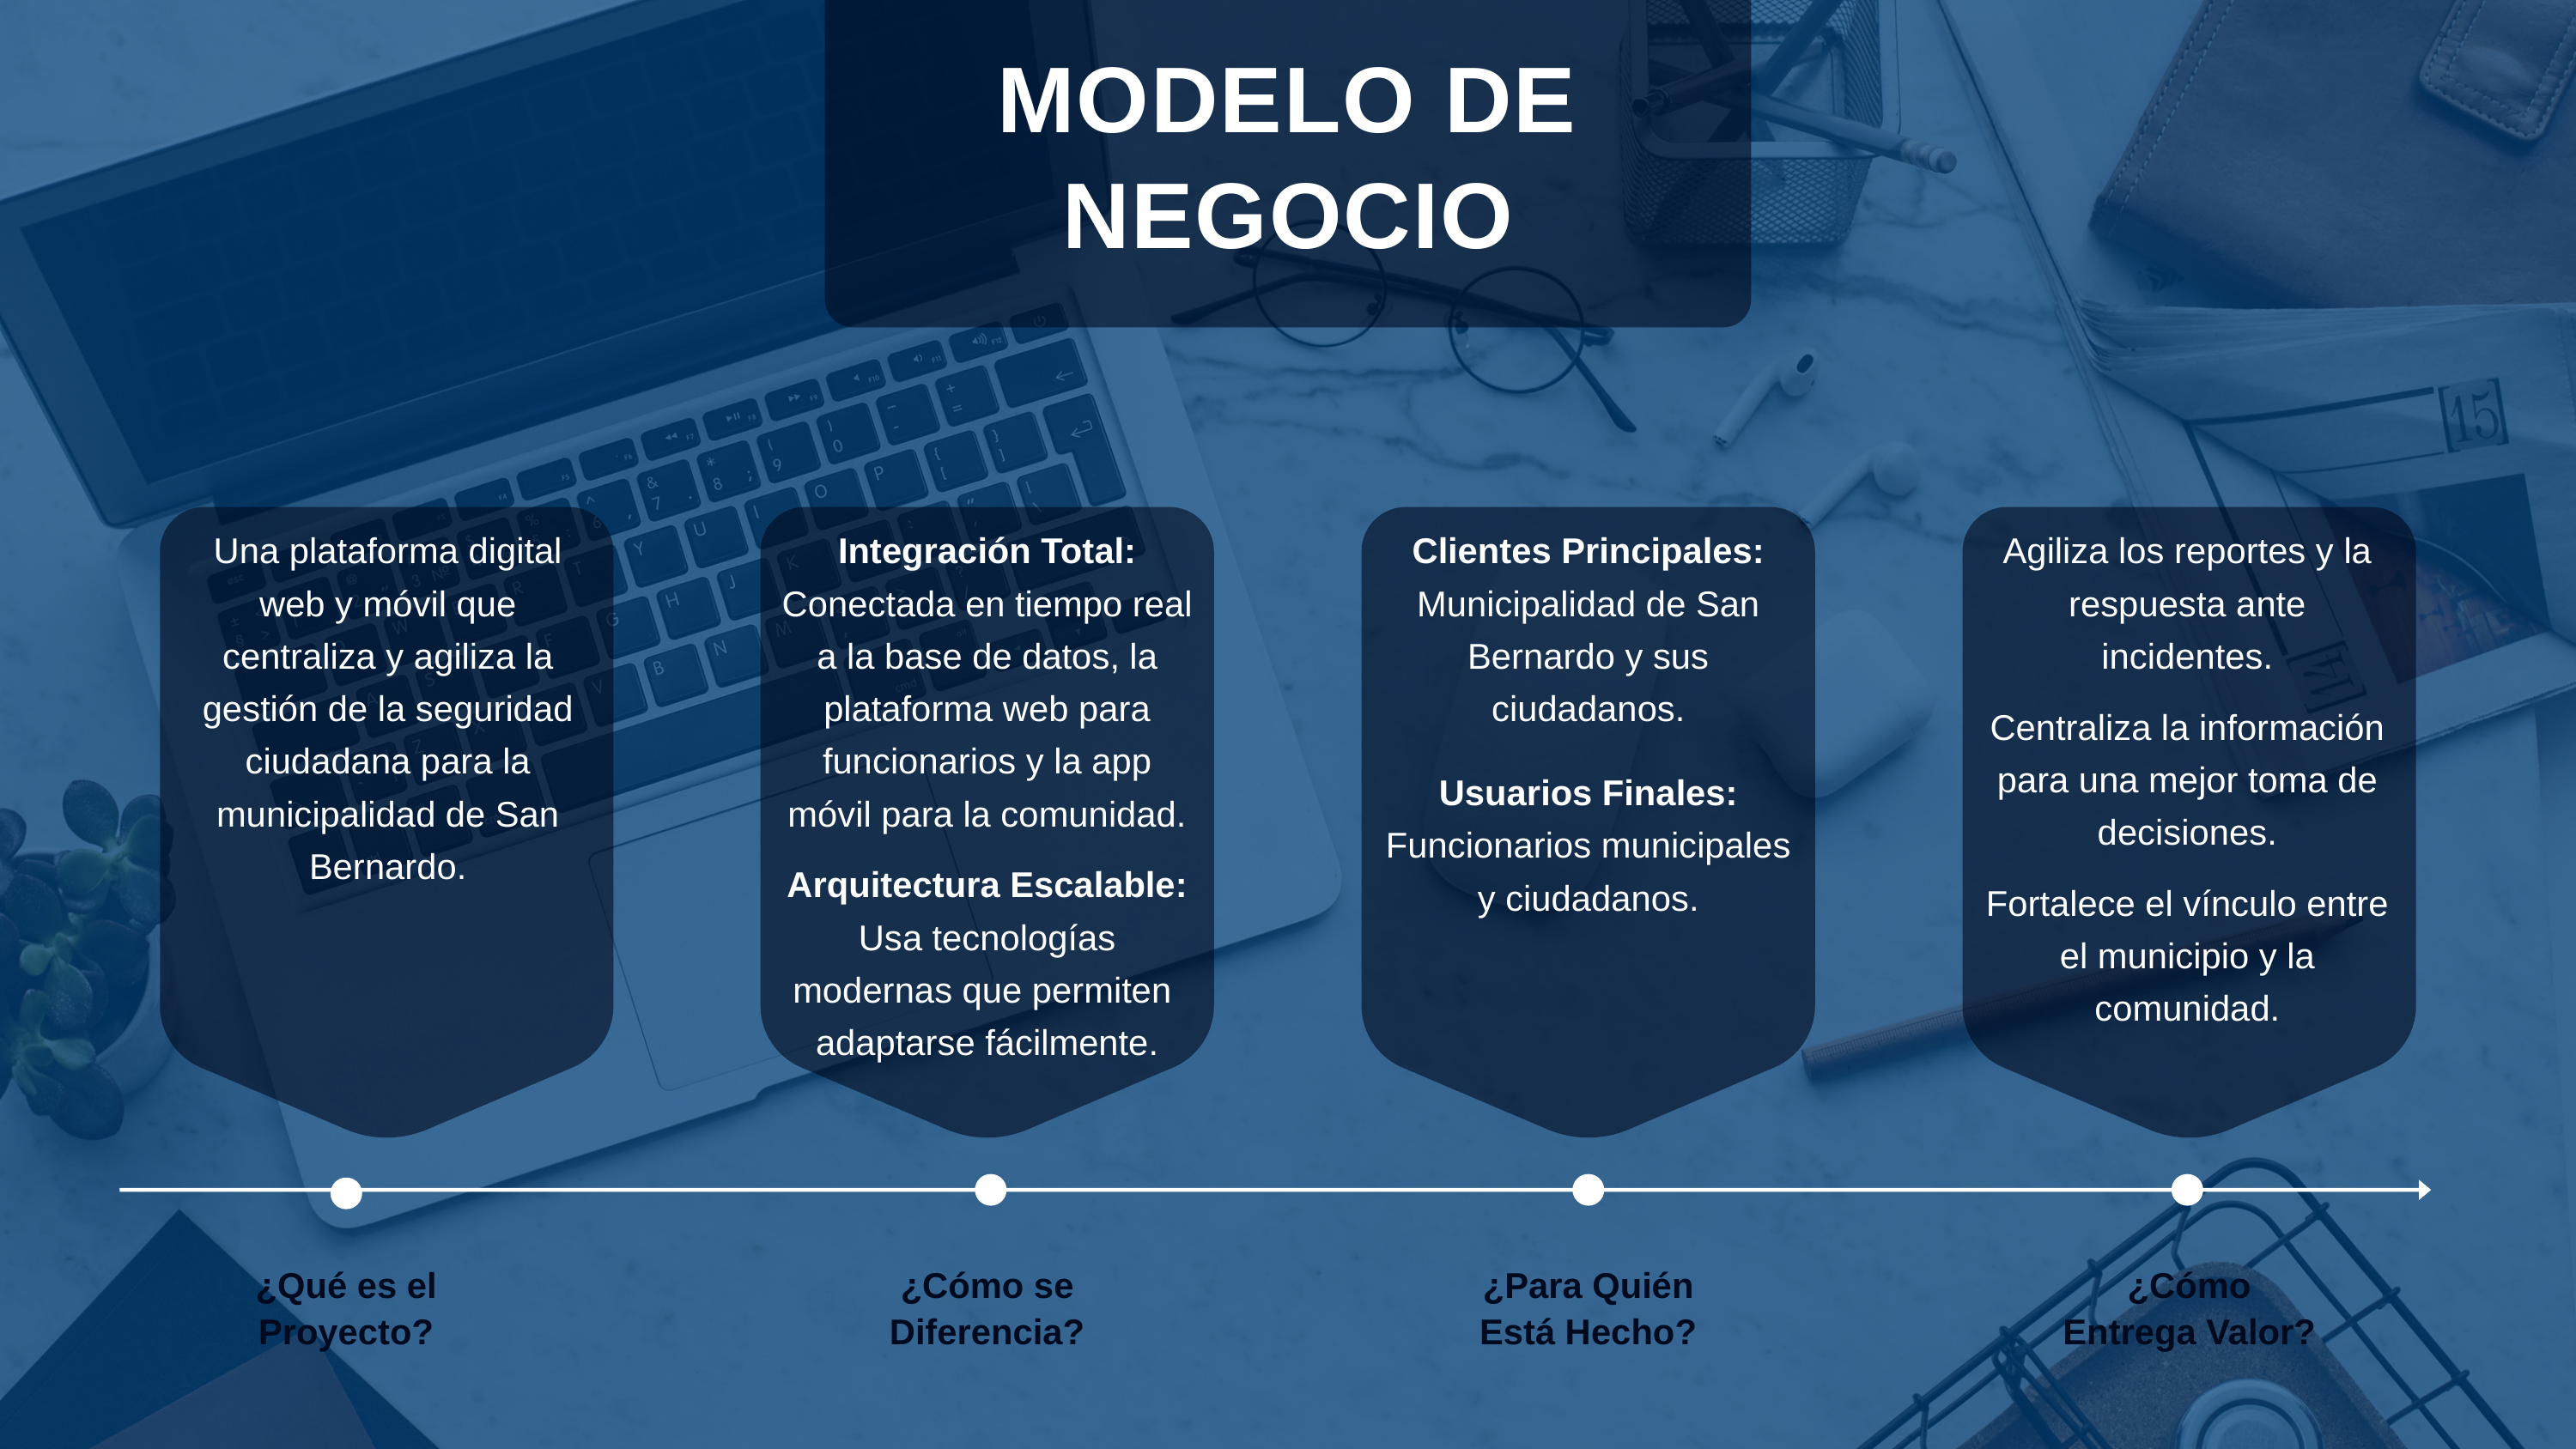

MODELO DE NEGOCIO

Una plataforma digital web y móvil que centraliza y agiliza la gestión de la seguridad ciudadana para la municipalidad de San Bernardo.
Integración Total: Conectada en tiempo real a la base de datos, la plataforma web para funcionarios y la app móvil para la comunidad.

Arquitectura Escalable: Usa tecnologías modernas que permiten  adaptarse fácilmente.
Clientes Principales: Municipalidad de San Bernardo y sus ciudadanos.

Usuarios Finales: Funcionarios municipales y ciudadanos.
Agiliza los reportes y la respuesta ante incidentes.

Centraliza la información para una mejor toma de decisiones.

Fortalece el vínculo entre el municipio y la comunidad.

¿Qué es el Proyecto?

¿Cómo se Diferencia?

¿Para Quién Está Hecho?

¿Cómo Entrega Valor?